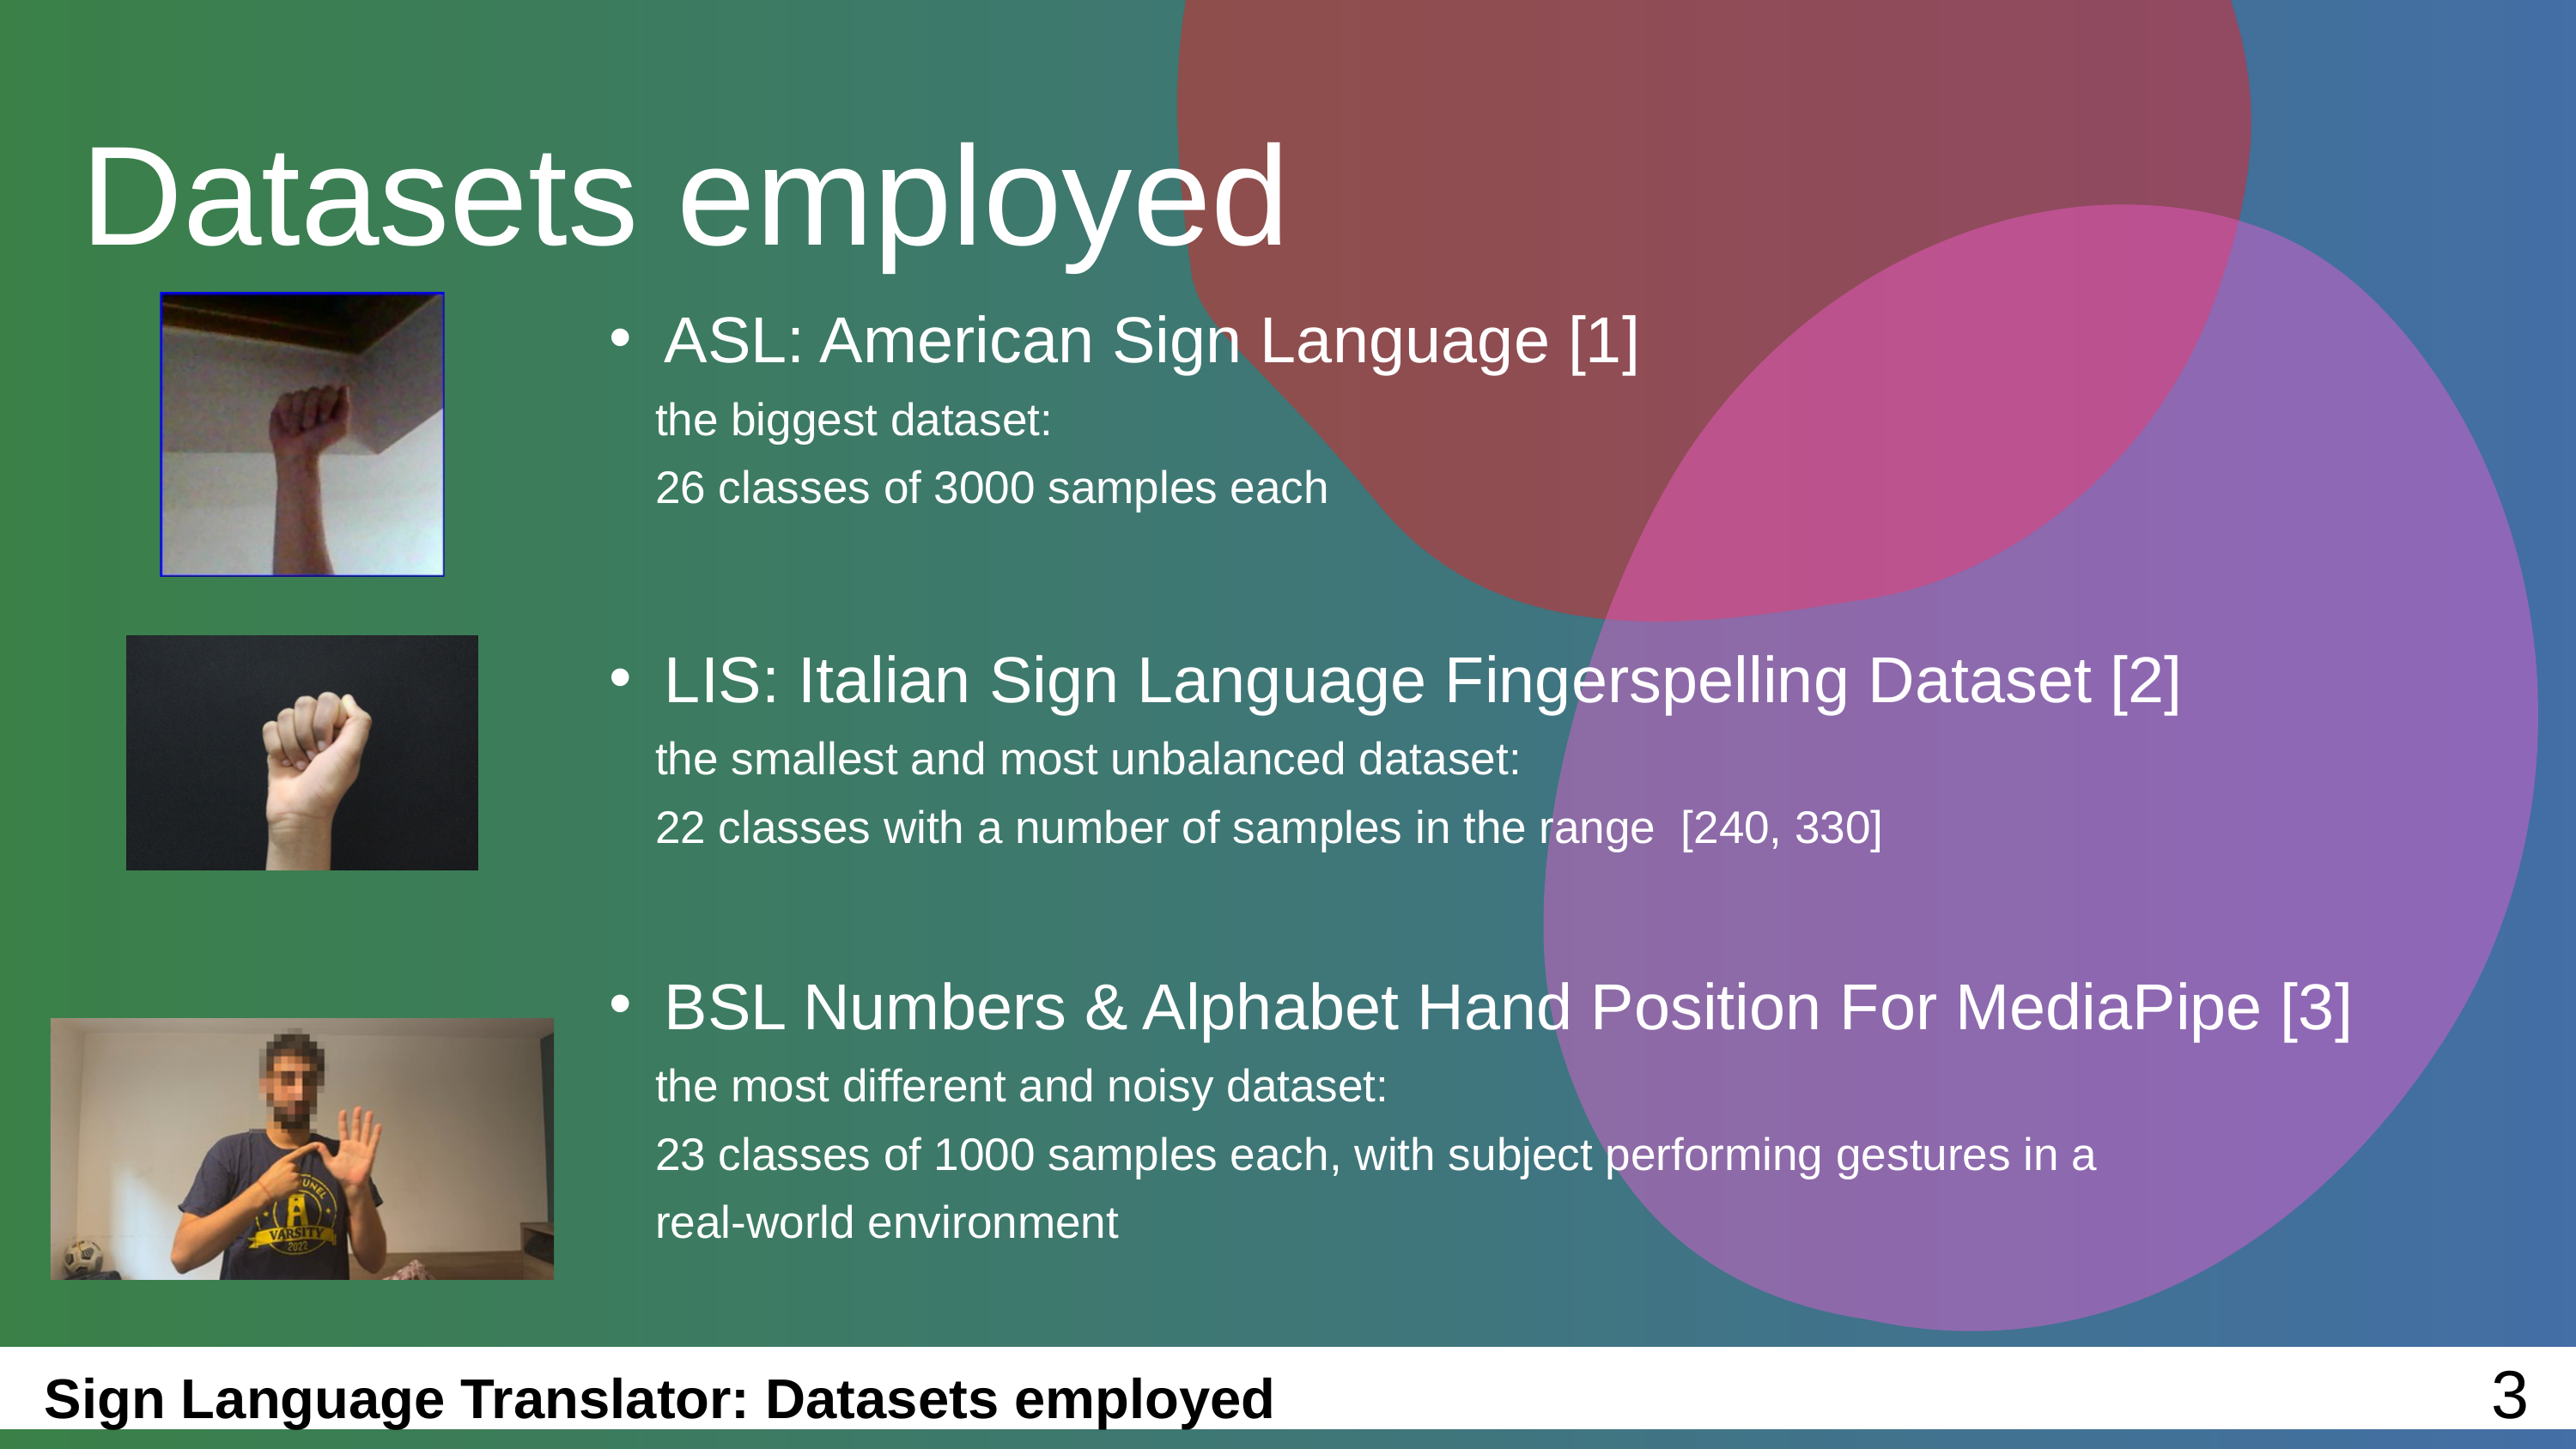

ASL: American Sign Language [1]
        the biggest dataset:
        26 classes of 3000 samples each

LIS: Italian Sign Language Fingerspelling Dataset [2]
        the smallest and most unbalanced dataset:
        22 classes with a number of samples in the range  [240, 330]

BSL Numbers & Alphabet Hand Position For MediaPipe [3]
        the most different and noisy dataset:
        23 classes of 1000 samples each, with subject performing gestures in a
        real-world environment

Datasets employed

3

Sign Language Translator: Datasets employed